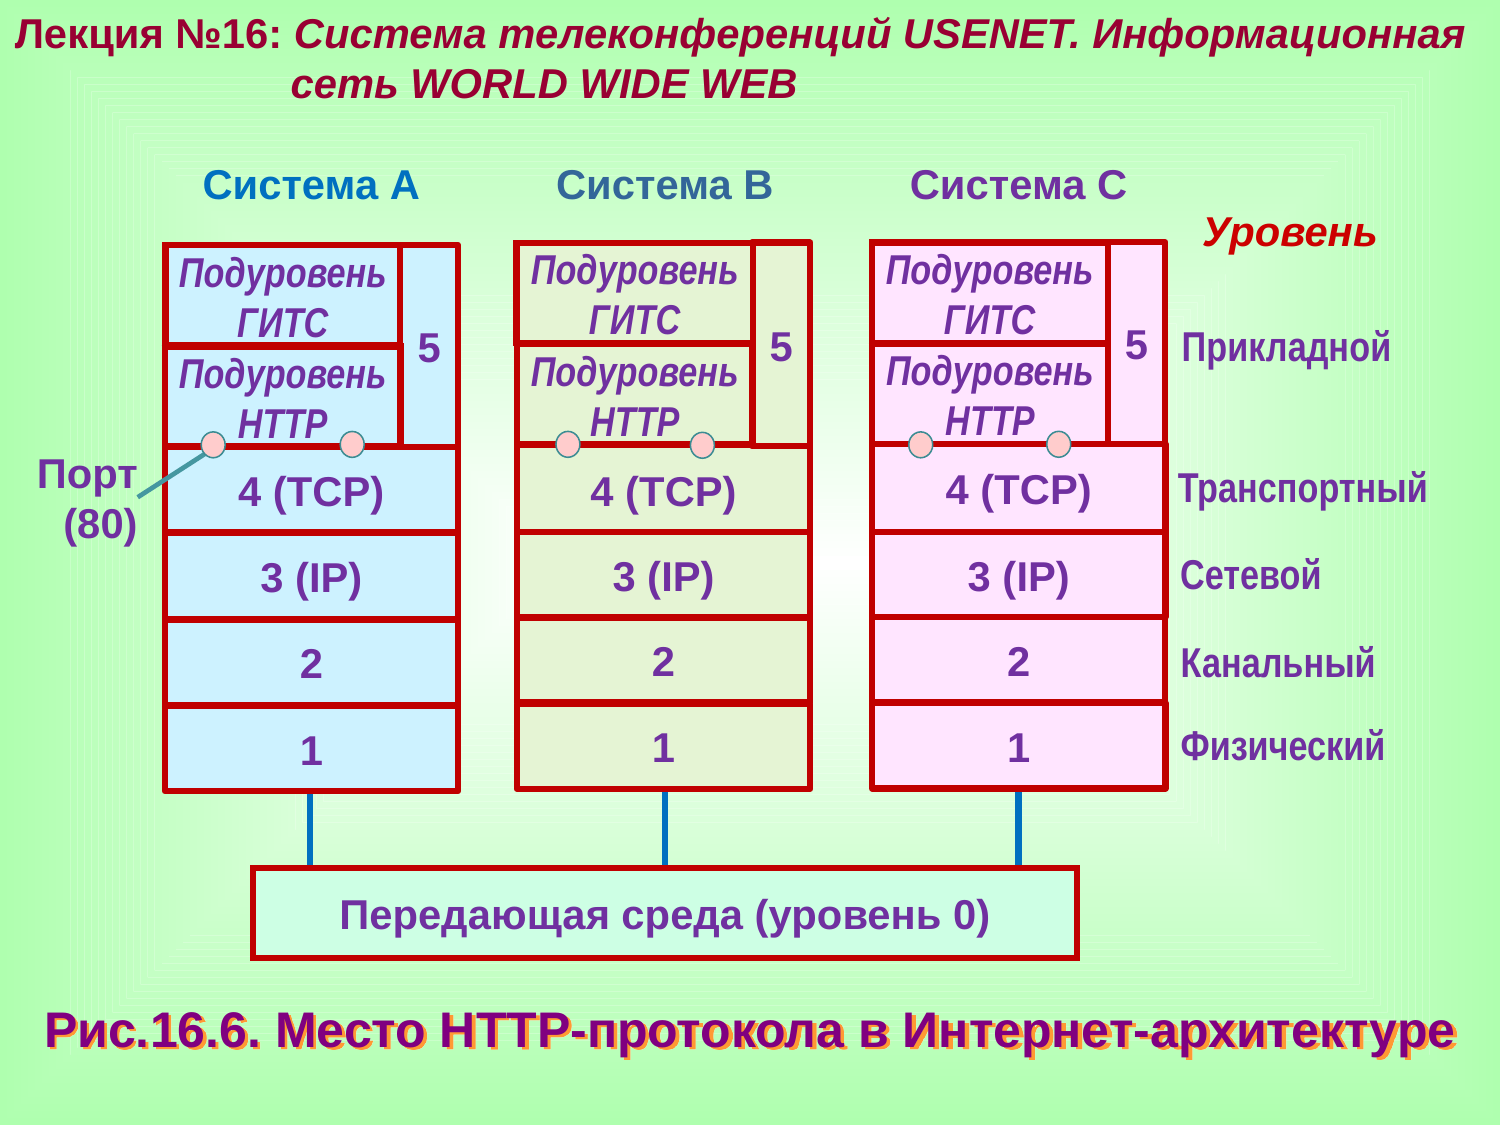

Лекция №16: Система телеконференций USENET. Информационная
                        сеть WORLD WIDE WEB
Система А
Система В
Система С
Уровень
Подуровень ГИТС
5
Подуровень HTTP
4 (ТСР)
3 (IР)
2
1
Подуровень ГИТС
5
Подуровень HTTP
4 (ТСР)
3 (IР)
2
1
Подуровень ГИТС
5
Подуровень HTTP
4 (ТСР)
3 (IР)
2
1
Прикладной
Порт
(80)
Транспортный
Сетевой
Канальный
Физический
Передающая среда (уровень 0)

Рис.16.6. Место НТТР-протокола в Интернет-архитектуре